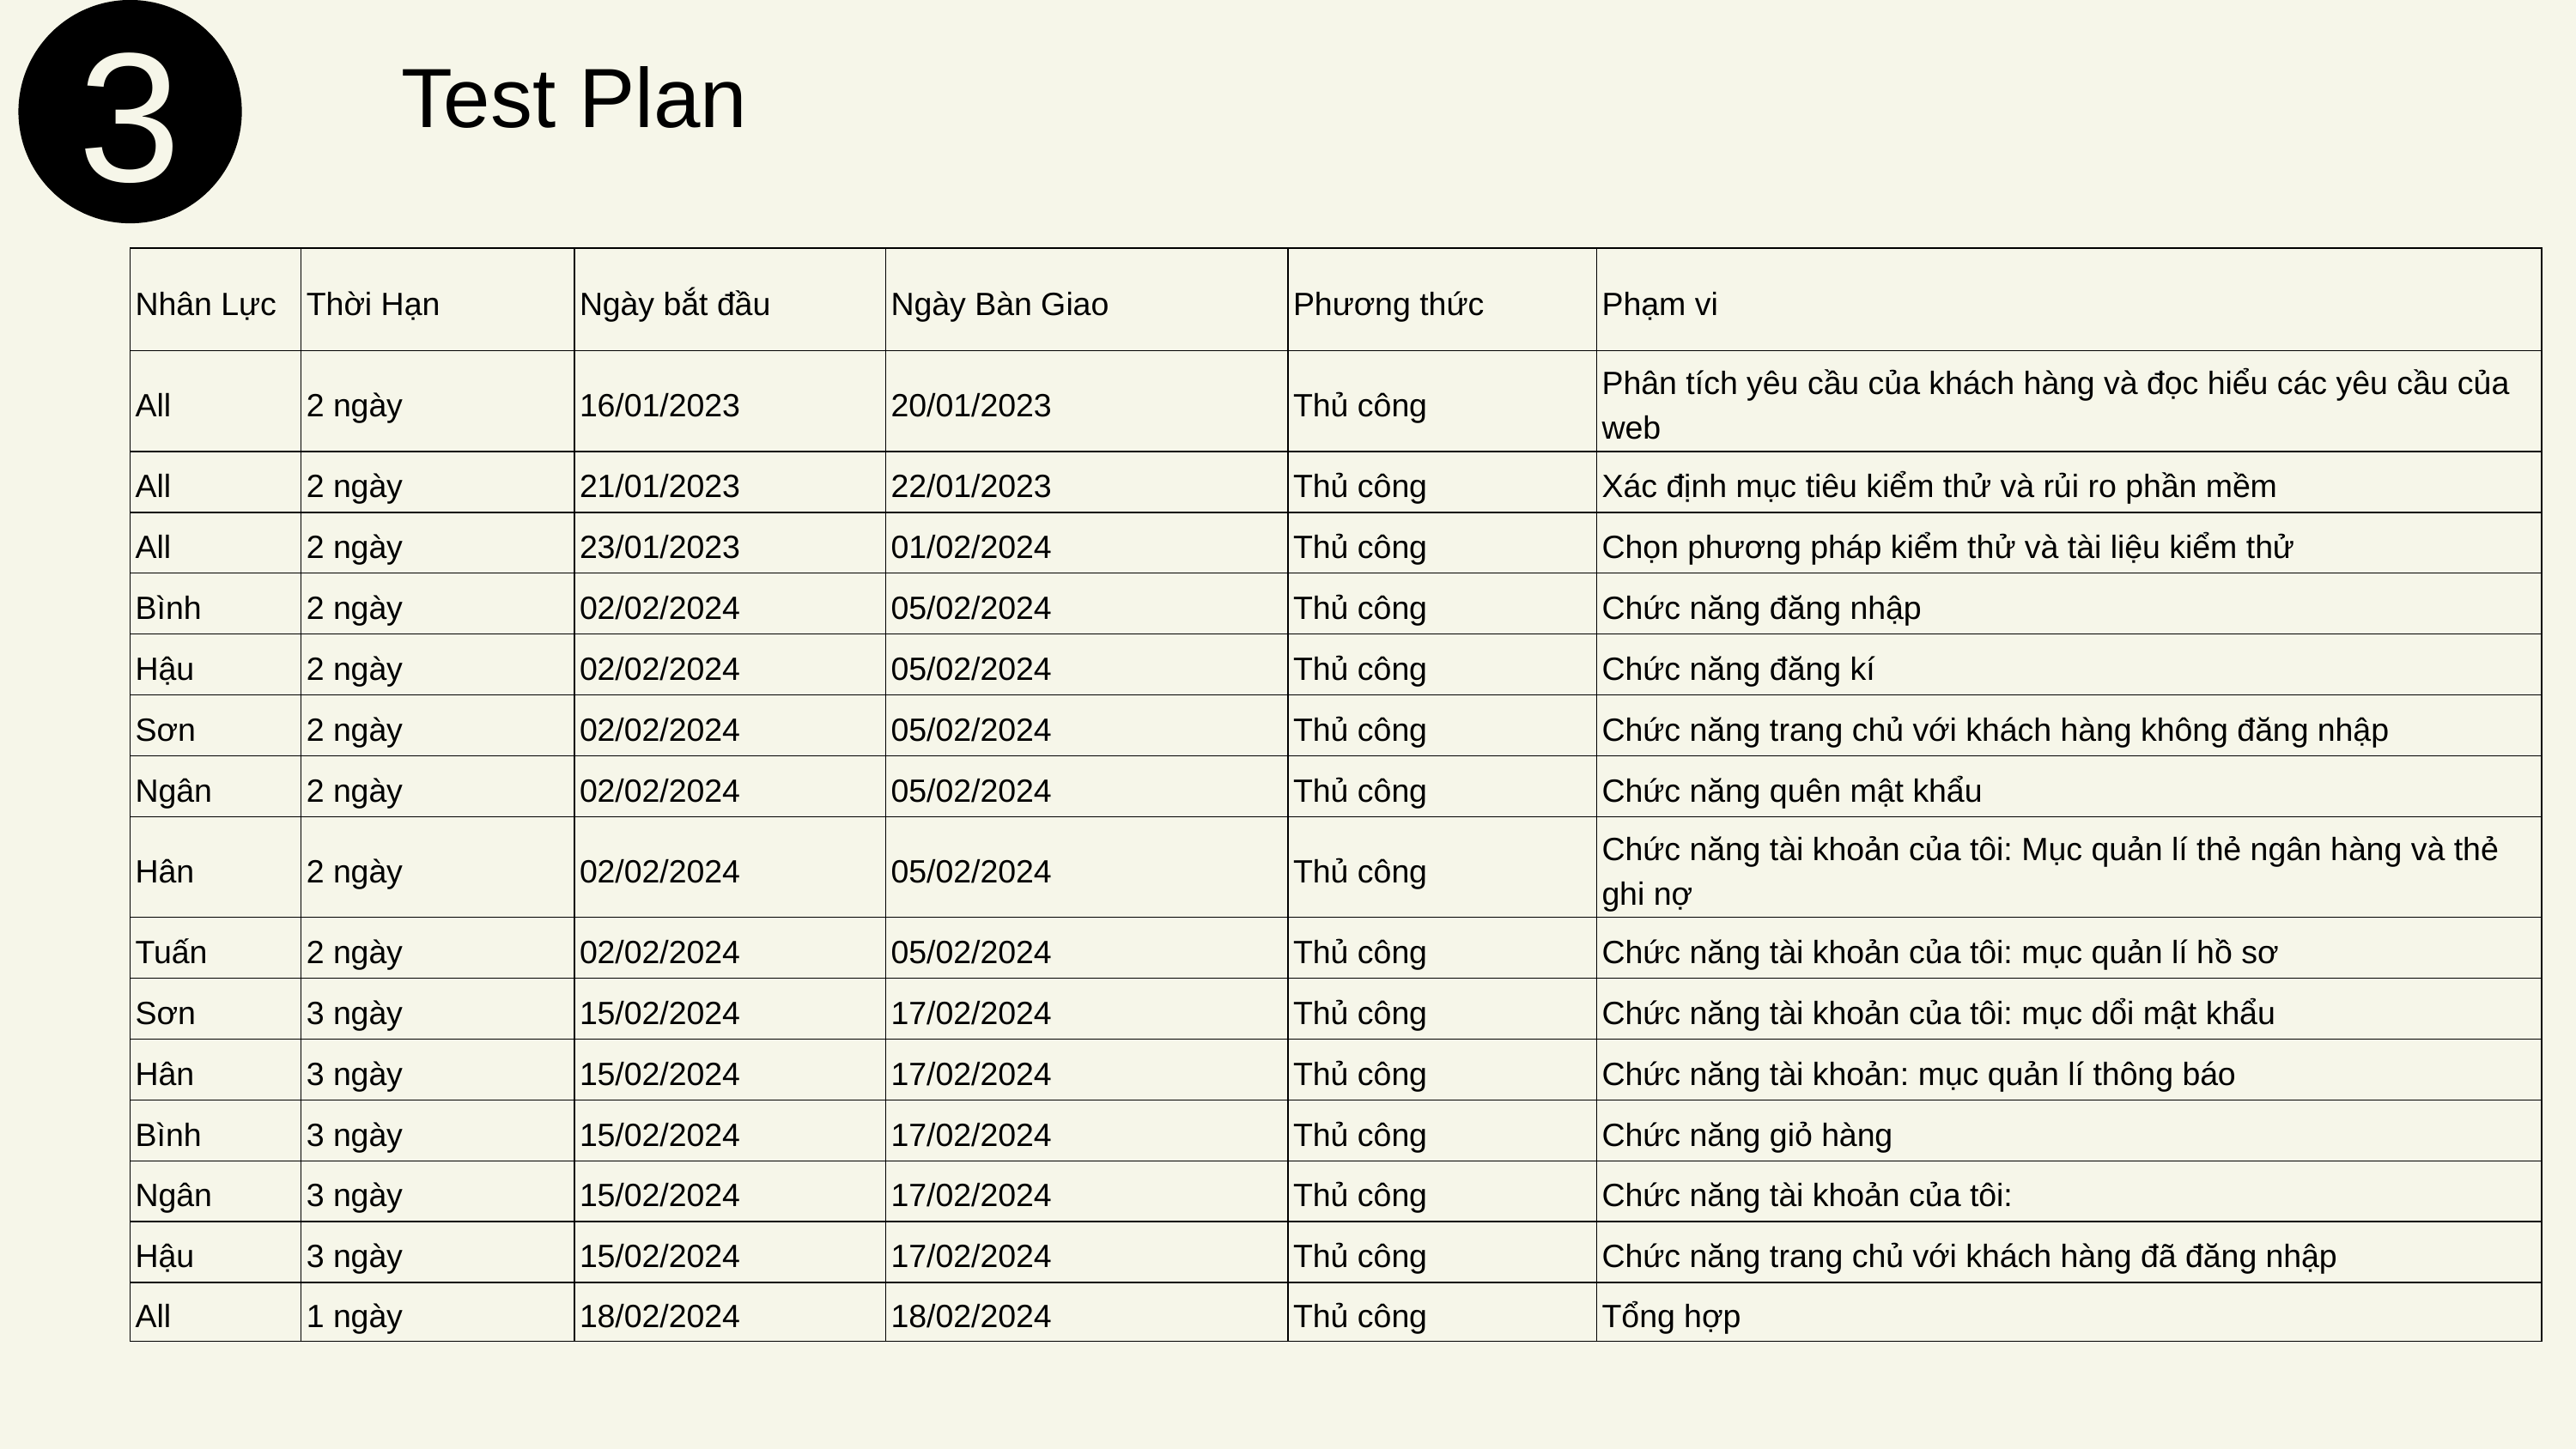

3
Test Plan
| Nhân Lực | Thời Hạn | Ngày bắt đầu | Ngày Bàn Giao | Phương thức | Phạm vi |
| --- | --- | --- | --- | --- | --- |
| All | 2 ngày | 16/01/2023 | 20/01/2023 | Thủ công | Phân tích yêu cầu của khách hàng và đọc hiểu các yêu cầu của web |
| All | 2 ngày | 21/01/2023 | 22/01/2023 | Thủ công | Xác định mục tiêu kiểm thử và rủi ro phần mềm |
| All | 2 ngày | 23/01/2023 | 01/02/2024 | Thủ công | Chọn phương pháp kiểm thử và tài liệu kiểm thử |
| Bình | 2 ngày | 02/02/2024 | 05/02/2024 | Thủ công | Chức năng đăng nhập |
| Hậu | 2 ngày | 02/02/2024 | 05/02/2024 | Thủ công | Chức năng đăng kí |
| Sơn | 2 ngày | 02/02/2024 | 05/02/2024 | Thủ công | Chức năng trang chủ với khách hàng không đăng nhập |
| Ngân | 2 ngày | 02/02/2024 | 05/02/2024 | Thủ công | Chức năng quên mật khẩu |
| Hân | 2 ngày | 02/02/2024 | 05/02/2024 | Thủ công | Chức năng tài khoản của tôi: Mục quản lí thẻ ngân hàng và thẻ ghi nợ |
| Tuấn | 2 ngày | 02/02/2024 | 05/02/2024 | Thủ công | Chức năng tài khoản của tôi: mục quản lí hồ sơ |
| Sơn | 3 ngày | 15/02/2024 | 17/02/2024 | Thủ công | Chức năng tài khoản của tôi: mục dổi mật khẩu |
| Hân | 3 ngày | 15/02/2024 | 17/02/2024 | Thủ công | Chức năng tài khoản: mục quản lí thông báo |
| Bình | 3 ngày | 15/02/2024 | 17/02/2024 | Thủ công | Chức năng giỏ hàng |
| Ngân | 3 ngày | 15/02/2024 | 17/02/2024 | Thủ công | Chức năng tài khoản của tôi: |
| Hậu | 3 ngày | 15/02/2024 | 17/02/2024 | Thủ công | Chức năng trang chủ với khách hàng đã đăng nhập |
| All | 1 ngày | 18/02/2024 | 18/02/2024 | Thủ công | Tổng hợp |